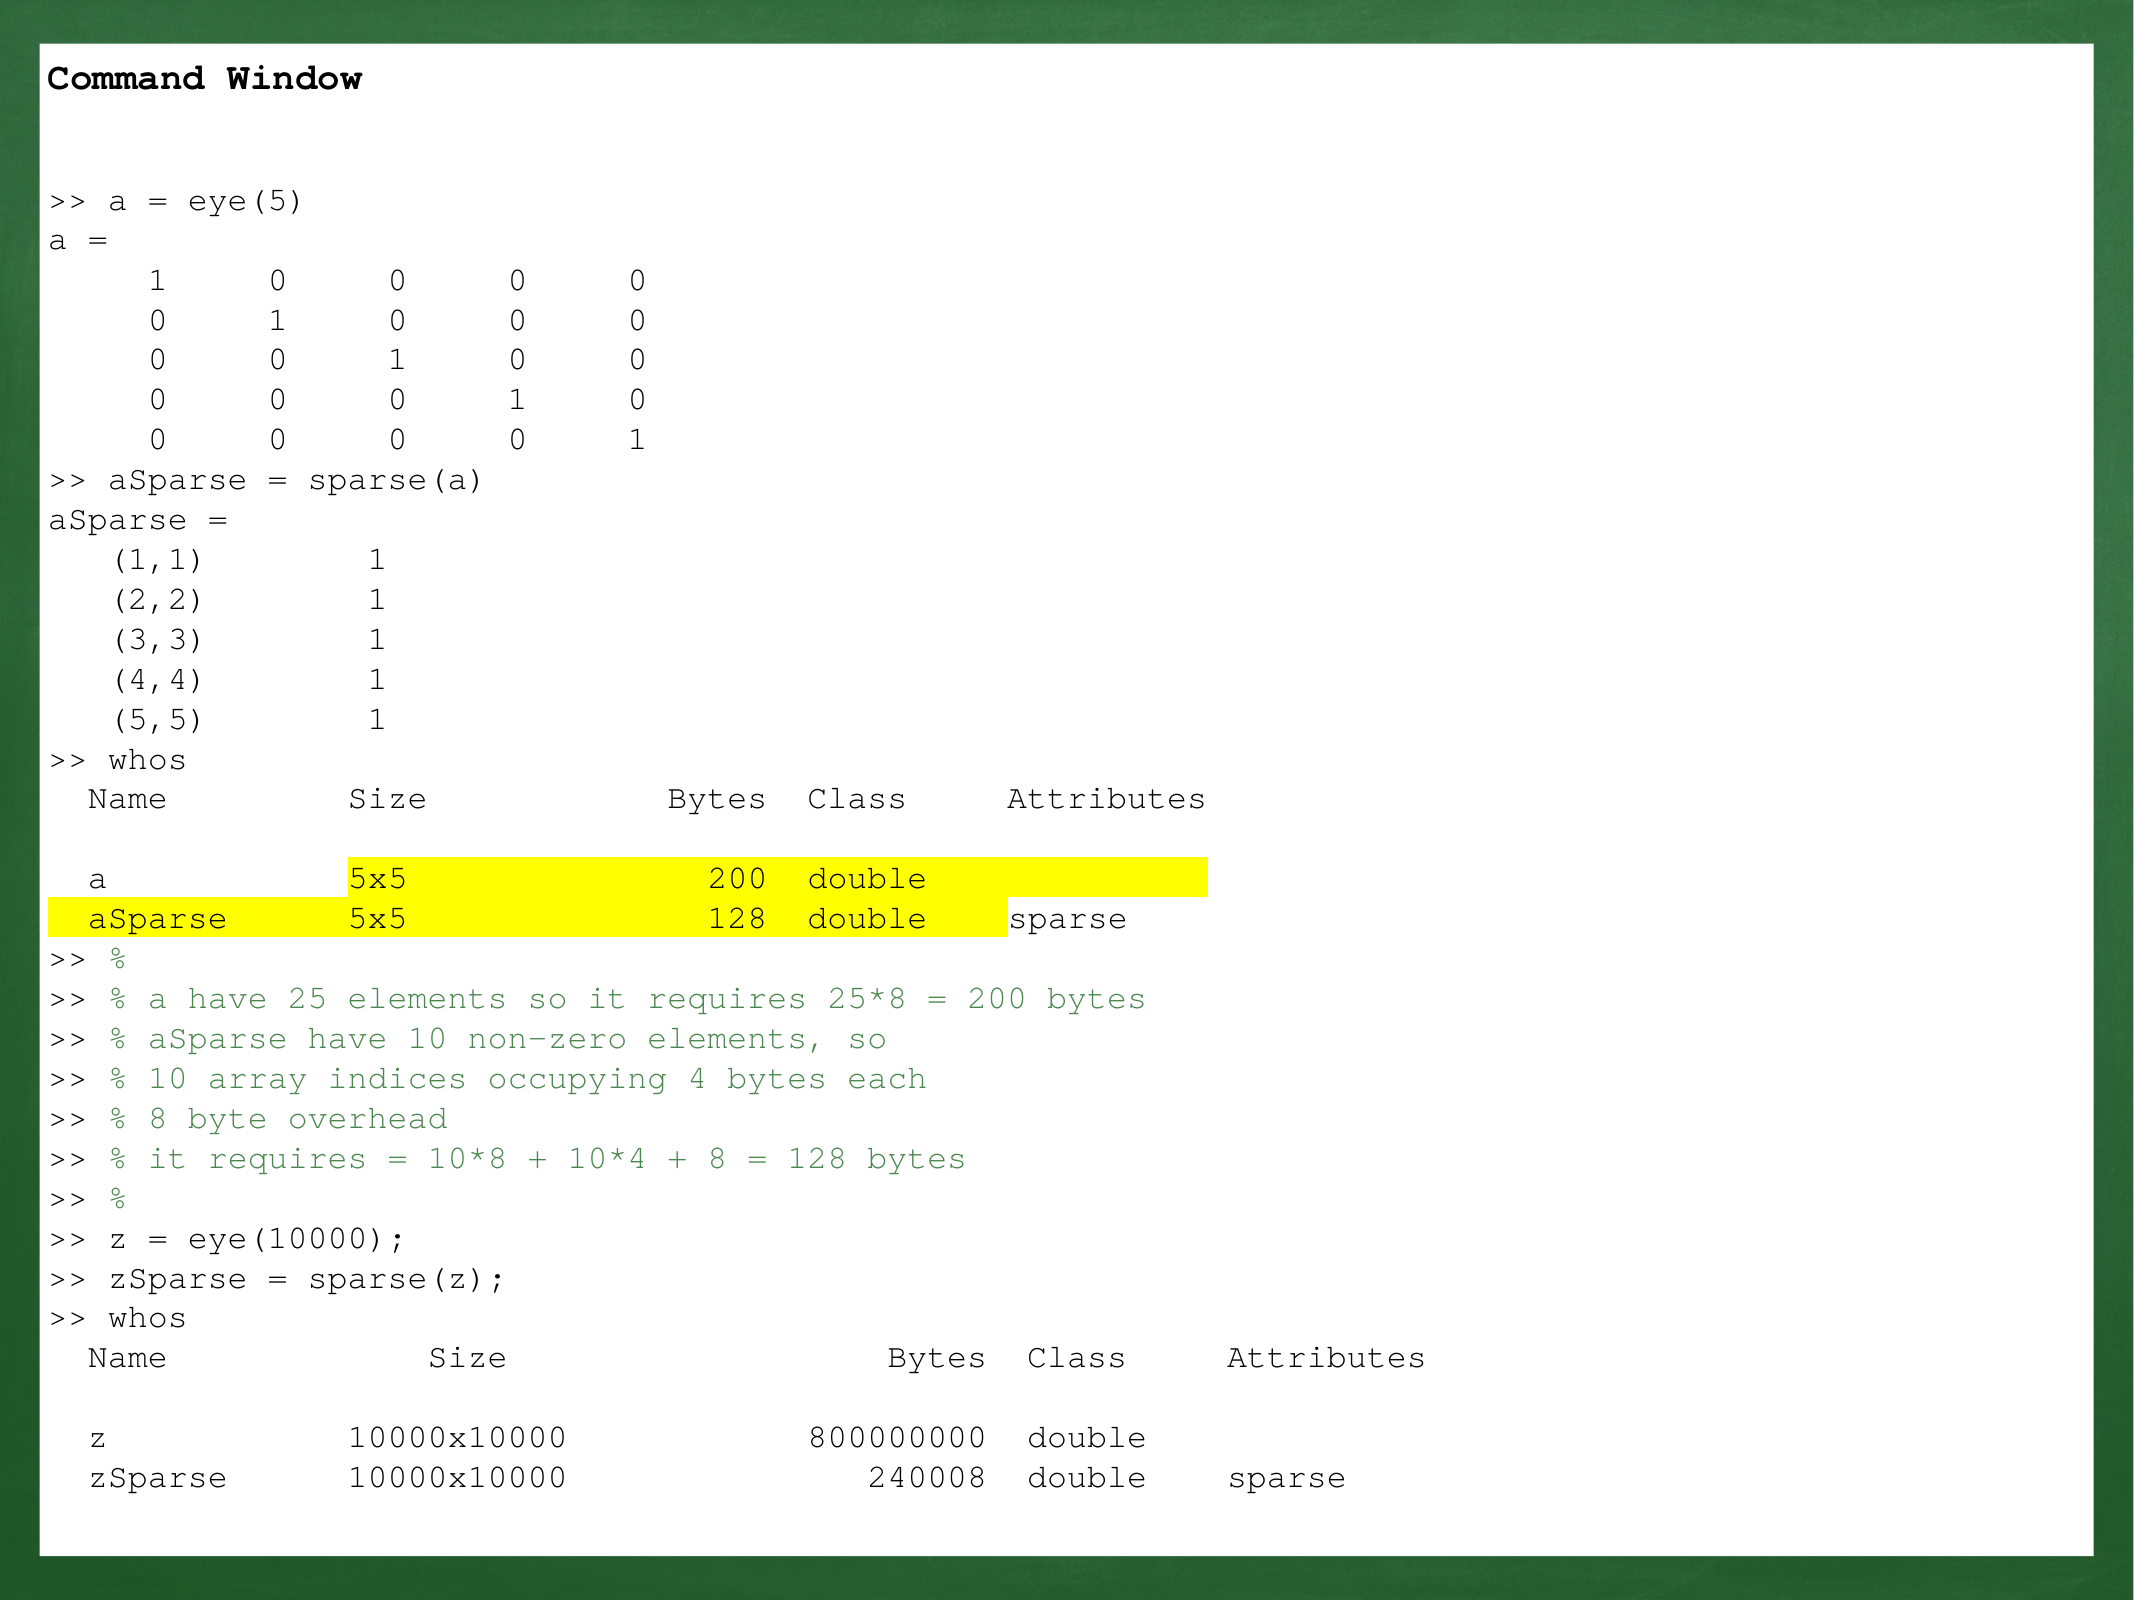

Command Window

>> a = eye(5)
a =
     1     0     0     0     0
     0     1     0     0     0
     0     0     1     0     0
     0     0     0     1     0
     0     0     0     0     1
>> aSparse = sparse(a)
aSparse =
   (1,1)        1
   (2,2)        1
   (3,3)        1
   (4,4)        1
   (5,5)        1
>> whos
  Name         Size            Bytes  Class     Attributes

  a            5x5               200  double
  aSparse      5x5               128  double    sparse
>> %
>> % a have 25 elements so it requires 25*8 = 200 bytes
>> % aSparse have 10 non-zero elements, so
>> % 10 array indices occupying 4 bytes each
>> % 8 byte overhead
>> % it requires = 10*8 + 10*4 + 8 = 128 bytes
>> %
>> z = eye(10000);
>> zSparse = sparse(z);
>> whos
  Name             Size                   Bytes  Class     Attributes

  z            10000x10000            800000000  double
  zSparse      10000x10000               240008  double    sparse